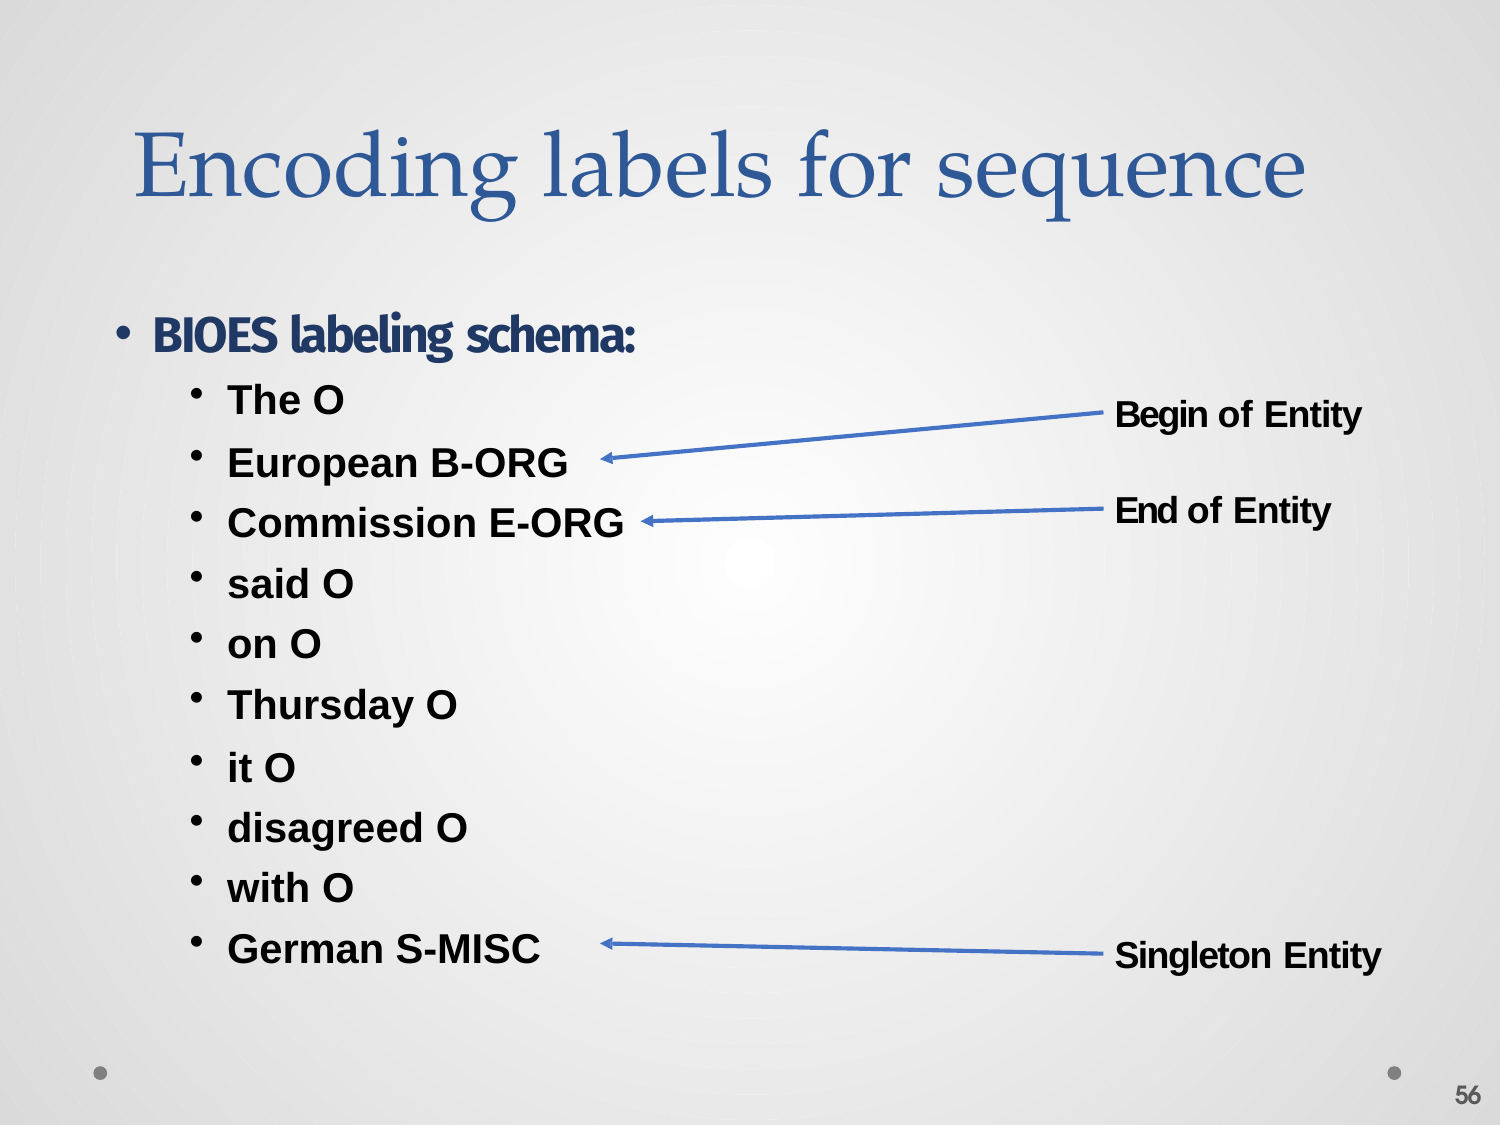

# Encoding labels for sequence
BIOES labeling schema:
The O
European B-ORG
Commission E-ORG
said O
on O
Thursday O
it O
disagreed O
with O
German S-MISC
Begin of Entity

End of Entity

Singleton Entity

56